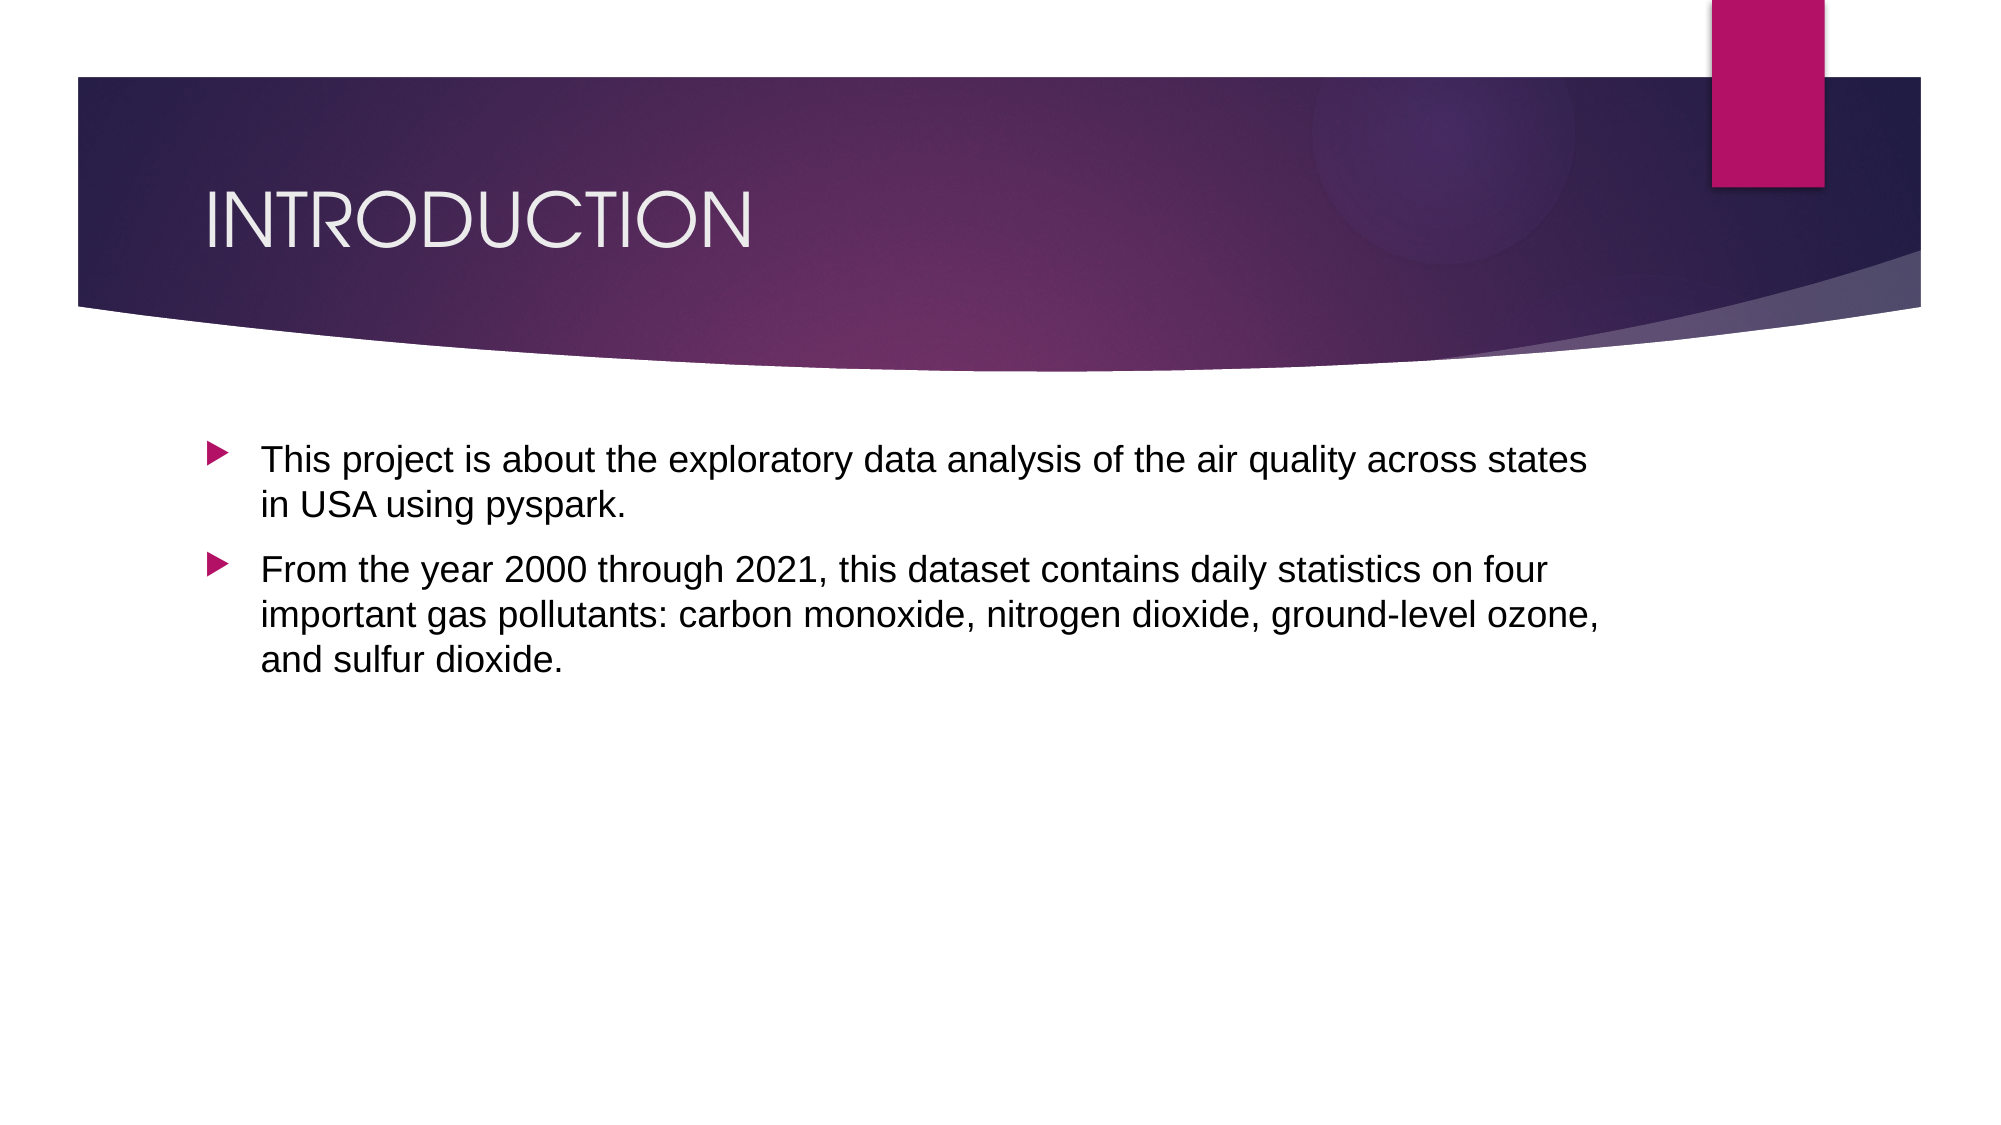

# INTRODUCTION
This project is about the exploratory data analysis of the air quality across states in USA using pyspark.
From the year 2000 through 2021, this dataset contains daily statistics on four important gas pollutants: carbon monoxide, nitrogen dioxide, ground-level ozone, and sulfur dioxide.